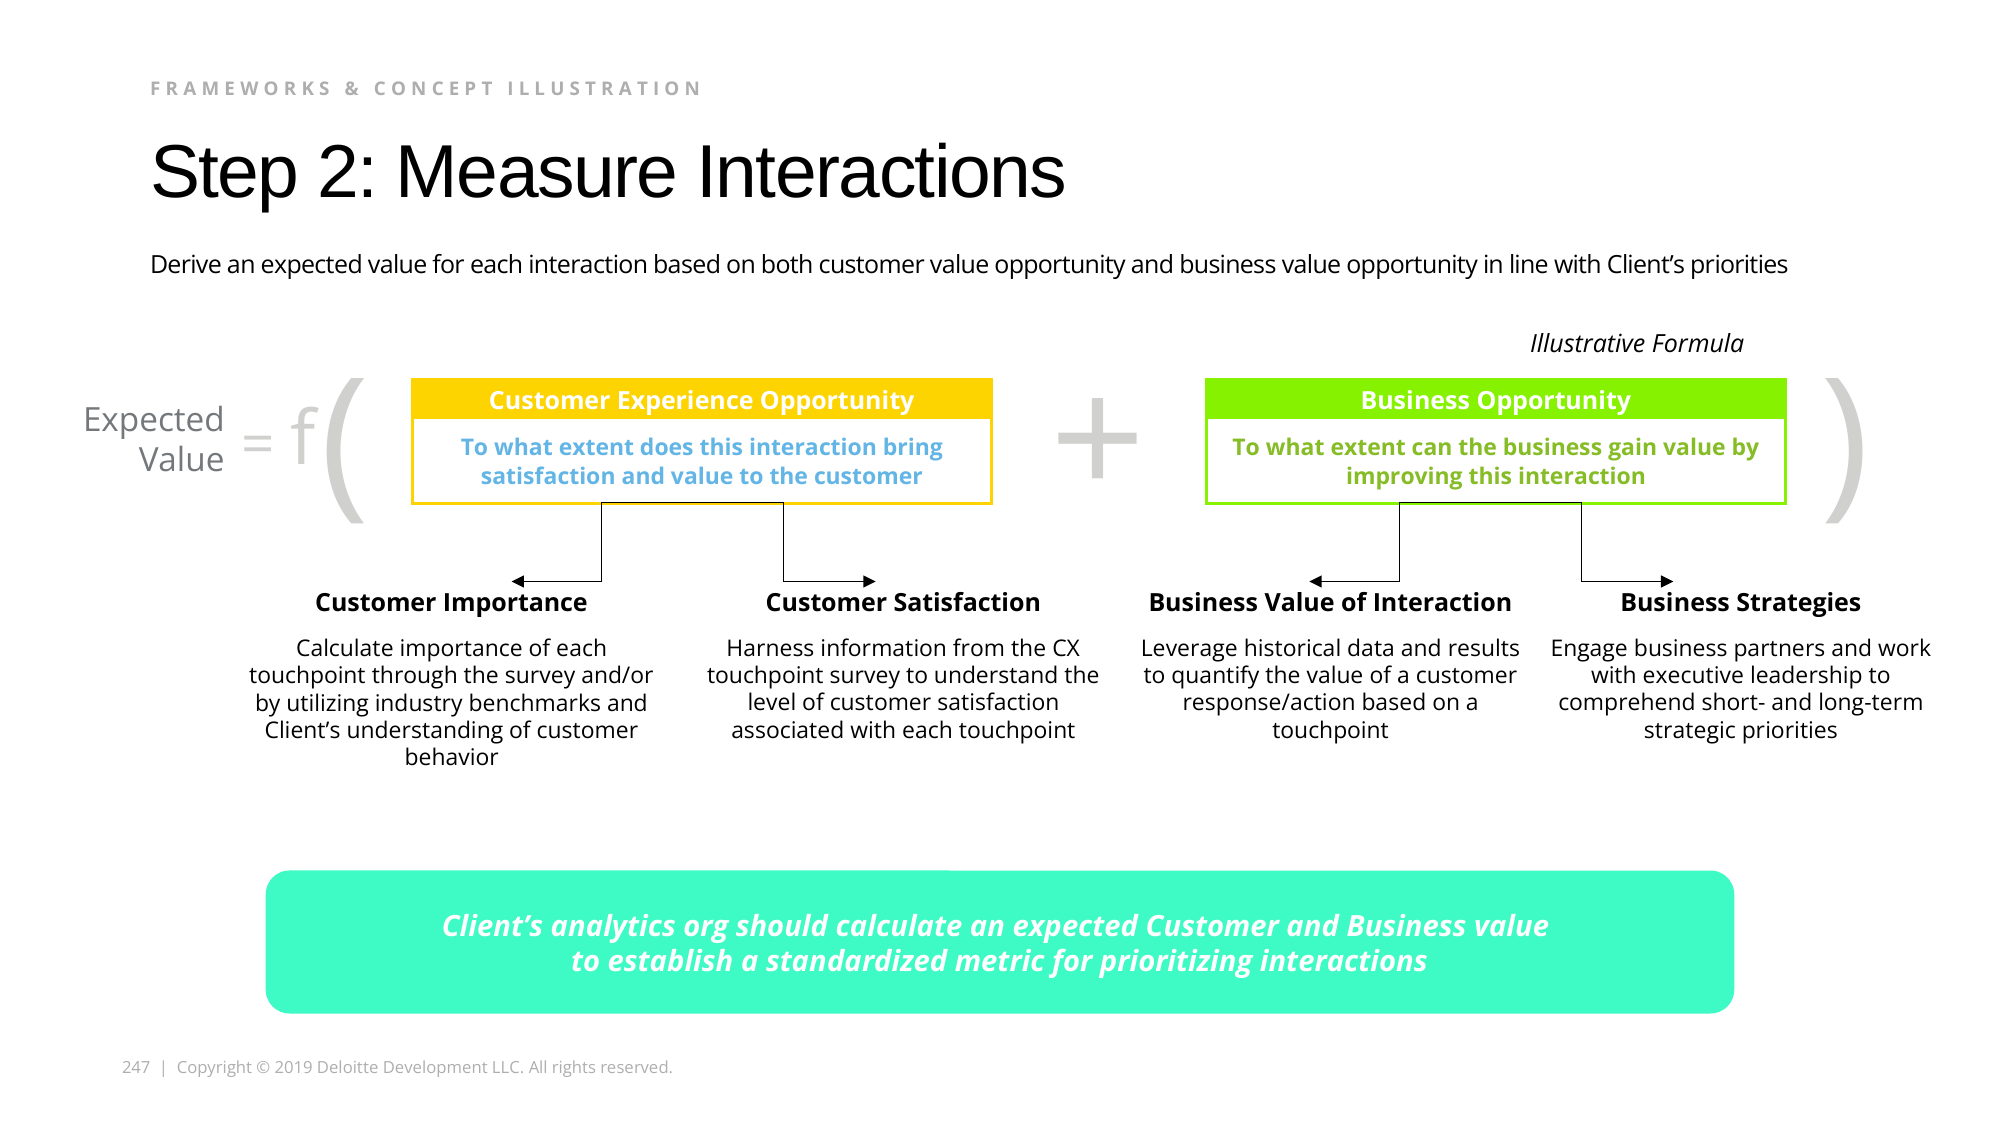

FRAMEWORKS & CONCEPT ILLUSTRATION
# Step 2: Measure Interactions
Derive an expected value for each interaction based on both customer value opportunity and business value opportunity in line with Client’s priorities

Illustrative Formula
(				   +					)
Customer Experience Opportunity
Business Opportunity
= f
Expected Value
To what extent does this interaction bring satisfaction and value to the customer
To what extent can the business gain value by improving this interaction
Customer Importance
Calculate importance of each touchpoint through the survey and/or by utilizing industry benchmarks and Client’s understanding of customer behavior
Customer Satisfaction
Harness information from the CX touchpoint survey to understand the level of customer satisfaction associated with each touchpoint
Business Value of Interaction
Leverage historical data and results to quantify the value of a customer response/action based on a touchpoint
Business Strategies
Engage business partners and work with executive leadership to comprehend short- and long-term strategic priorities
Client’s analytics org should calculate an expected Customer and Business value
to establish a standardized metric for prioritizing interactions